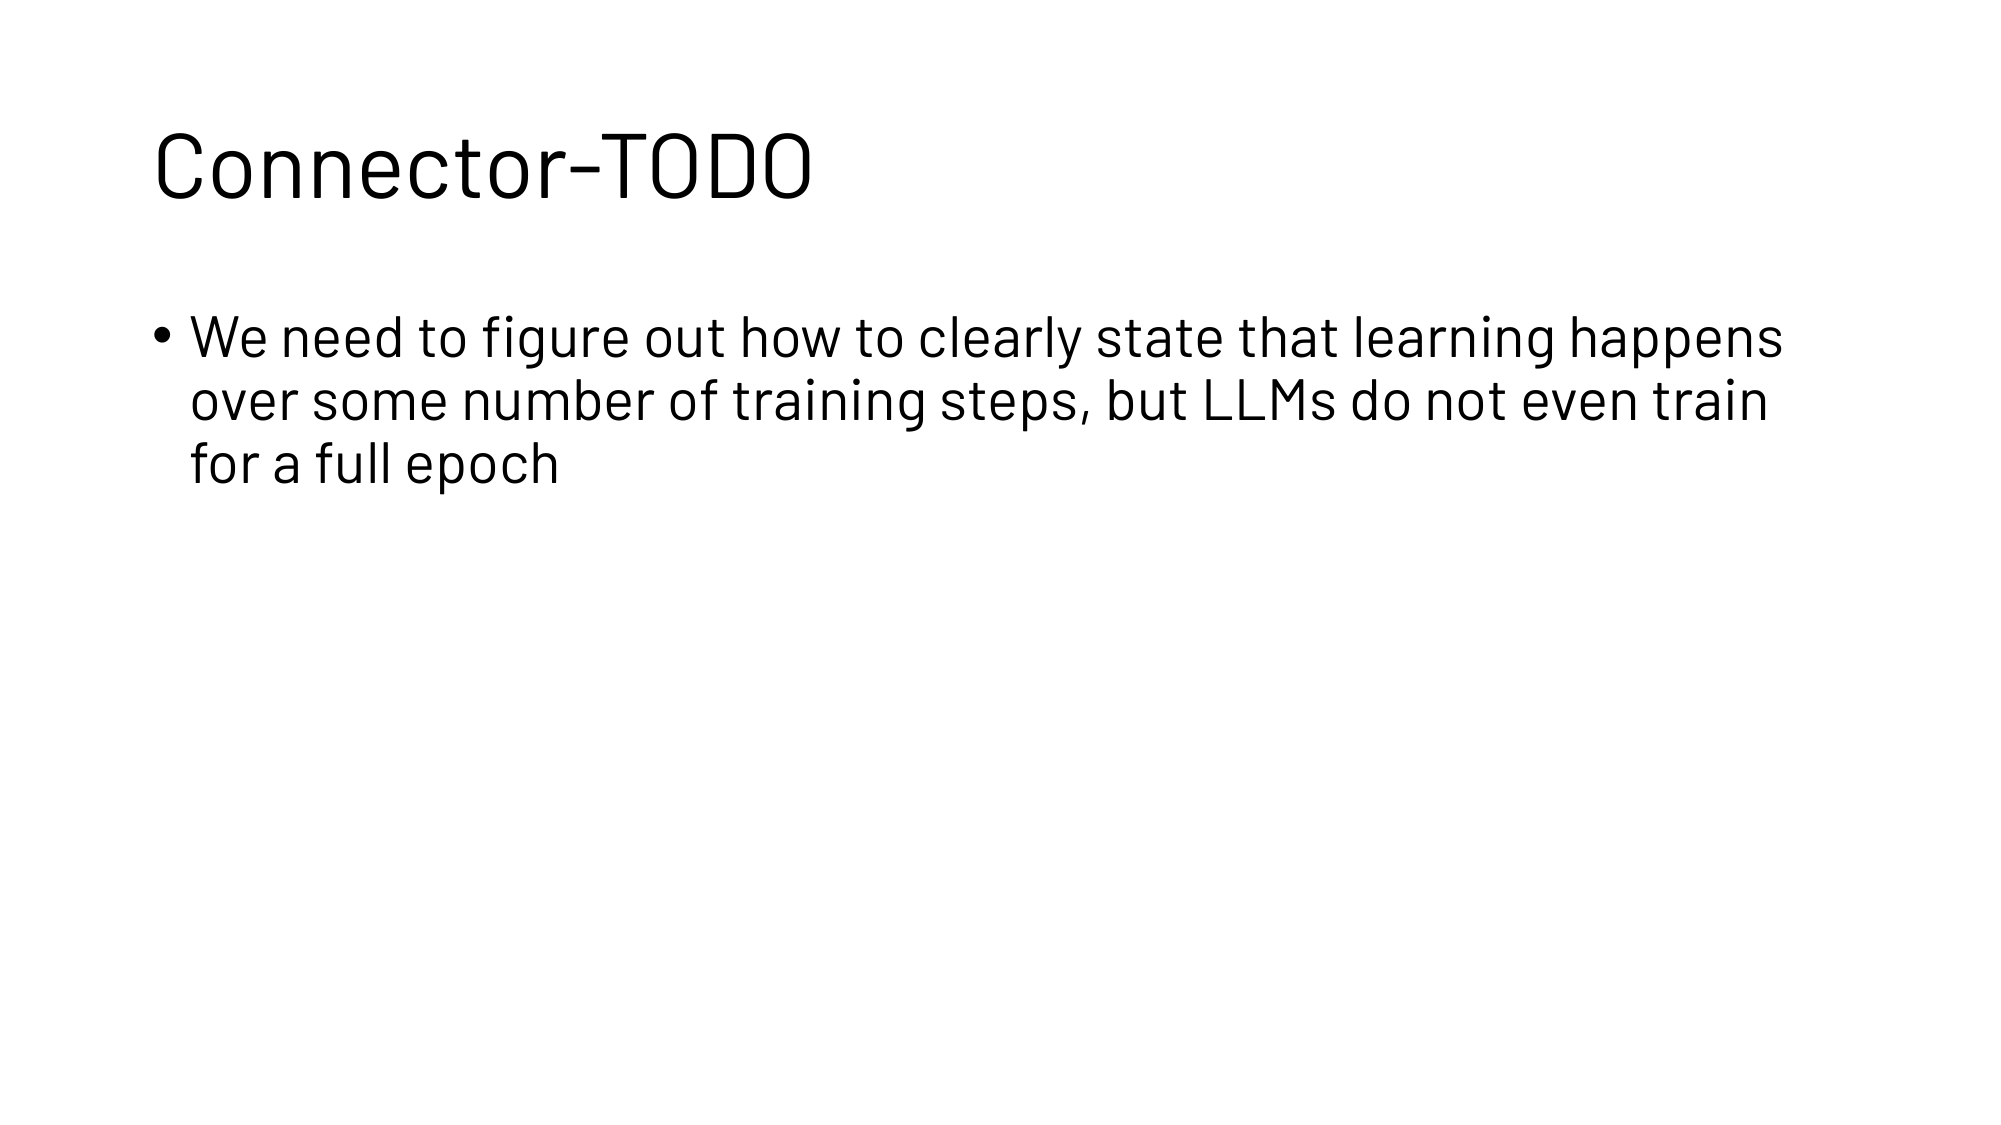

# Connector-TODO
We need to figure out how to clearly state that learning happens over some number of training steps, but LLMs do not even train for a full epoch